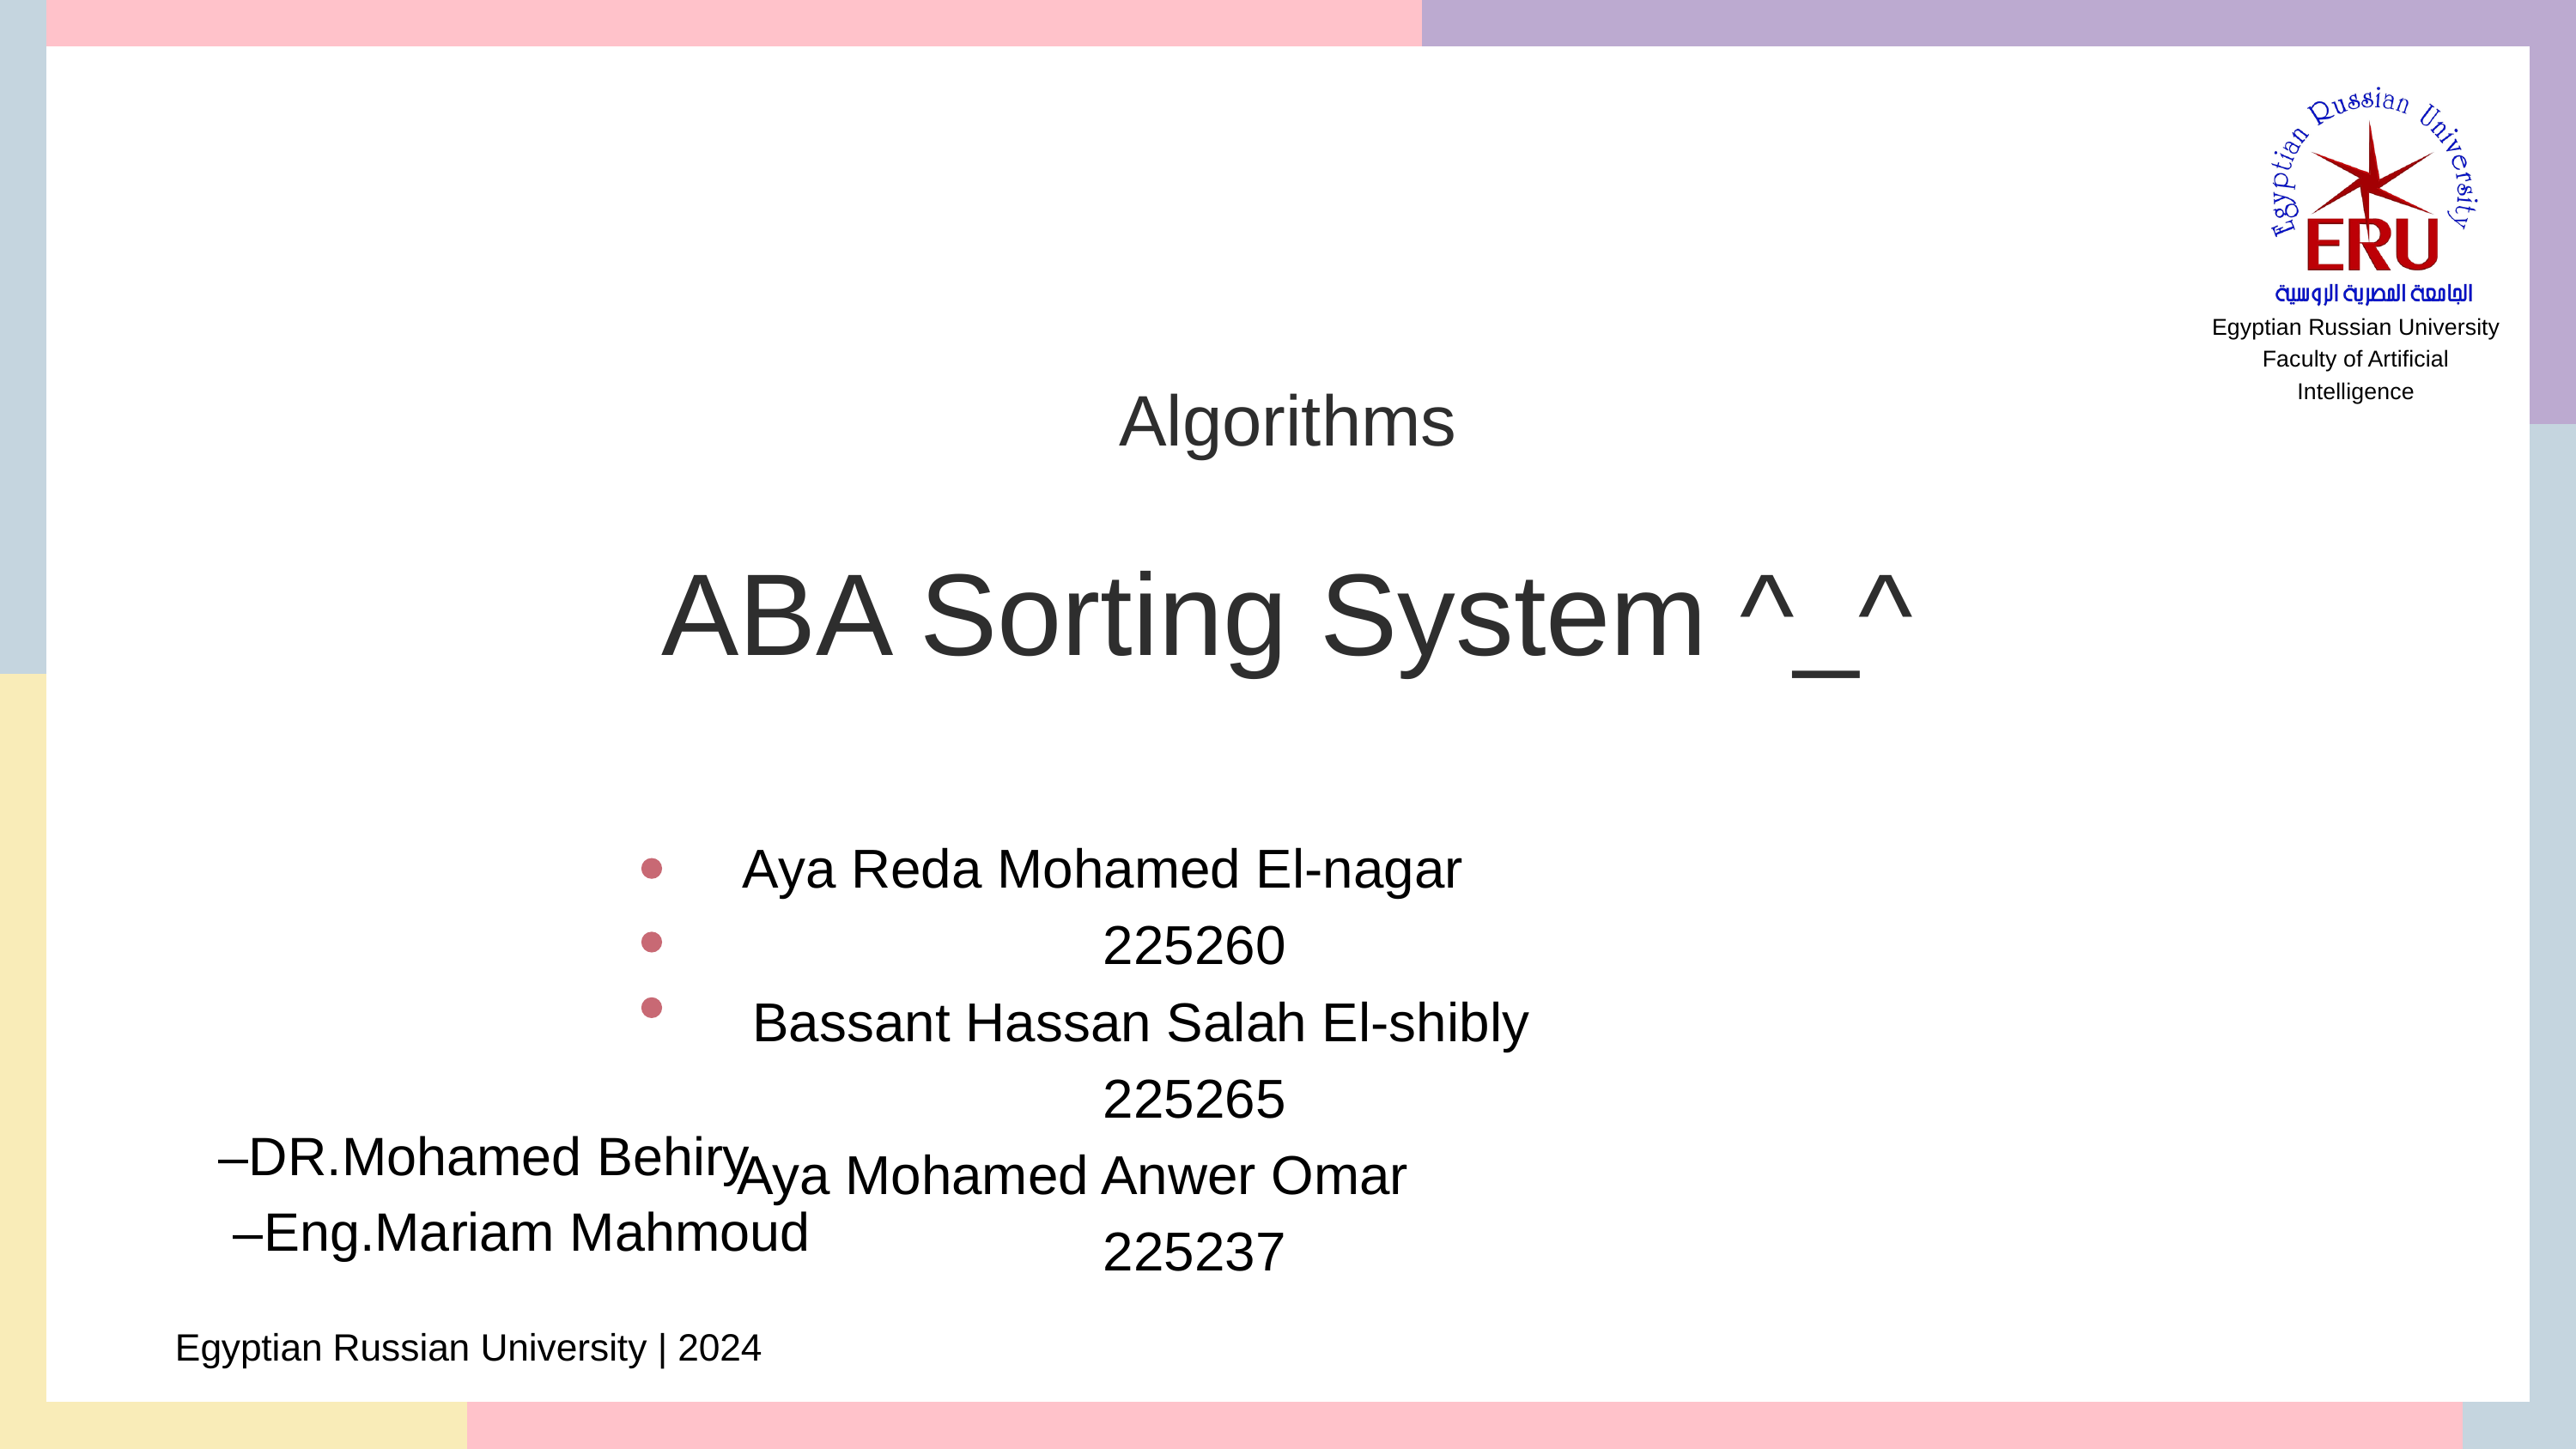

Egyptian Russian University
Faculty of Artificial Intelligence
Algorithms

ABA Sorting System ^_^

Aya Reda Mohamed El-nagar             225260
Bassant Hassan Salah El-shibly        225265
Aya Mohamed Anwer Omar                 225237

–DR.Mohamed Behiry
     –Eng.Mariam Mahmoud

Egyptian Russian University | 2024